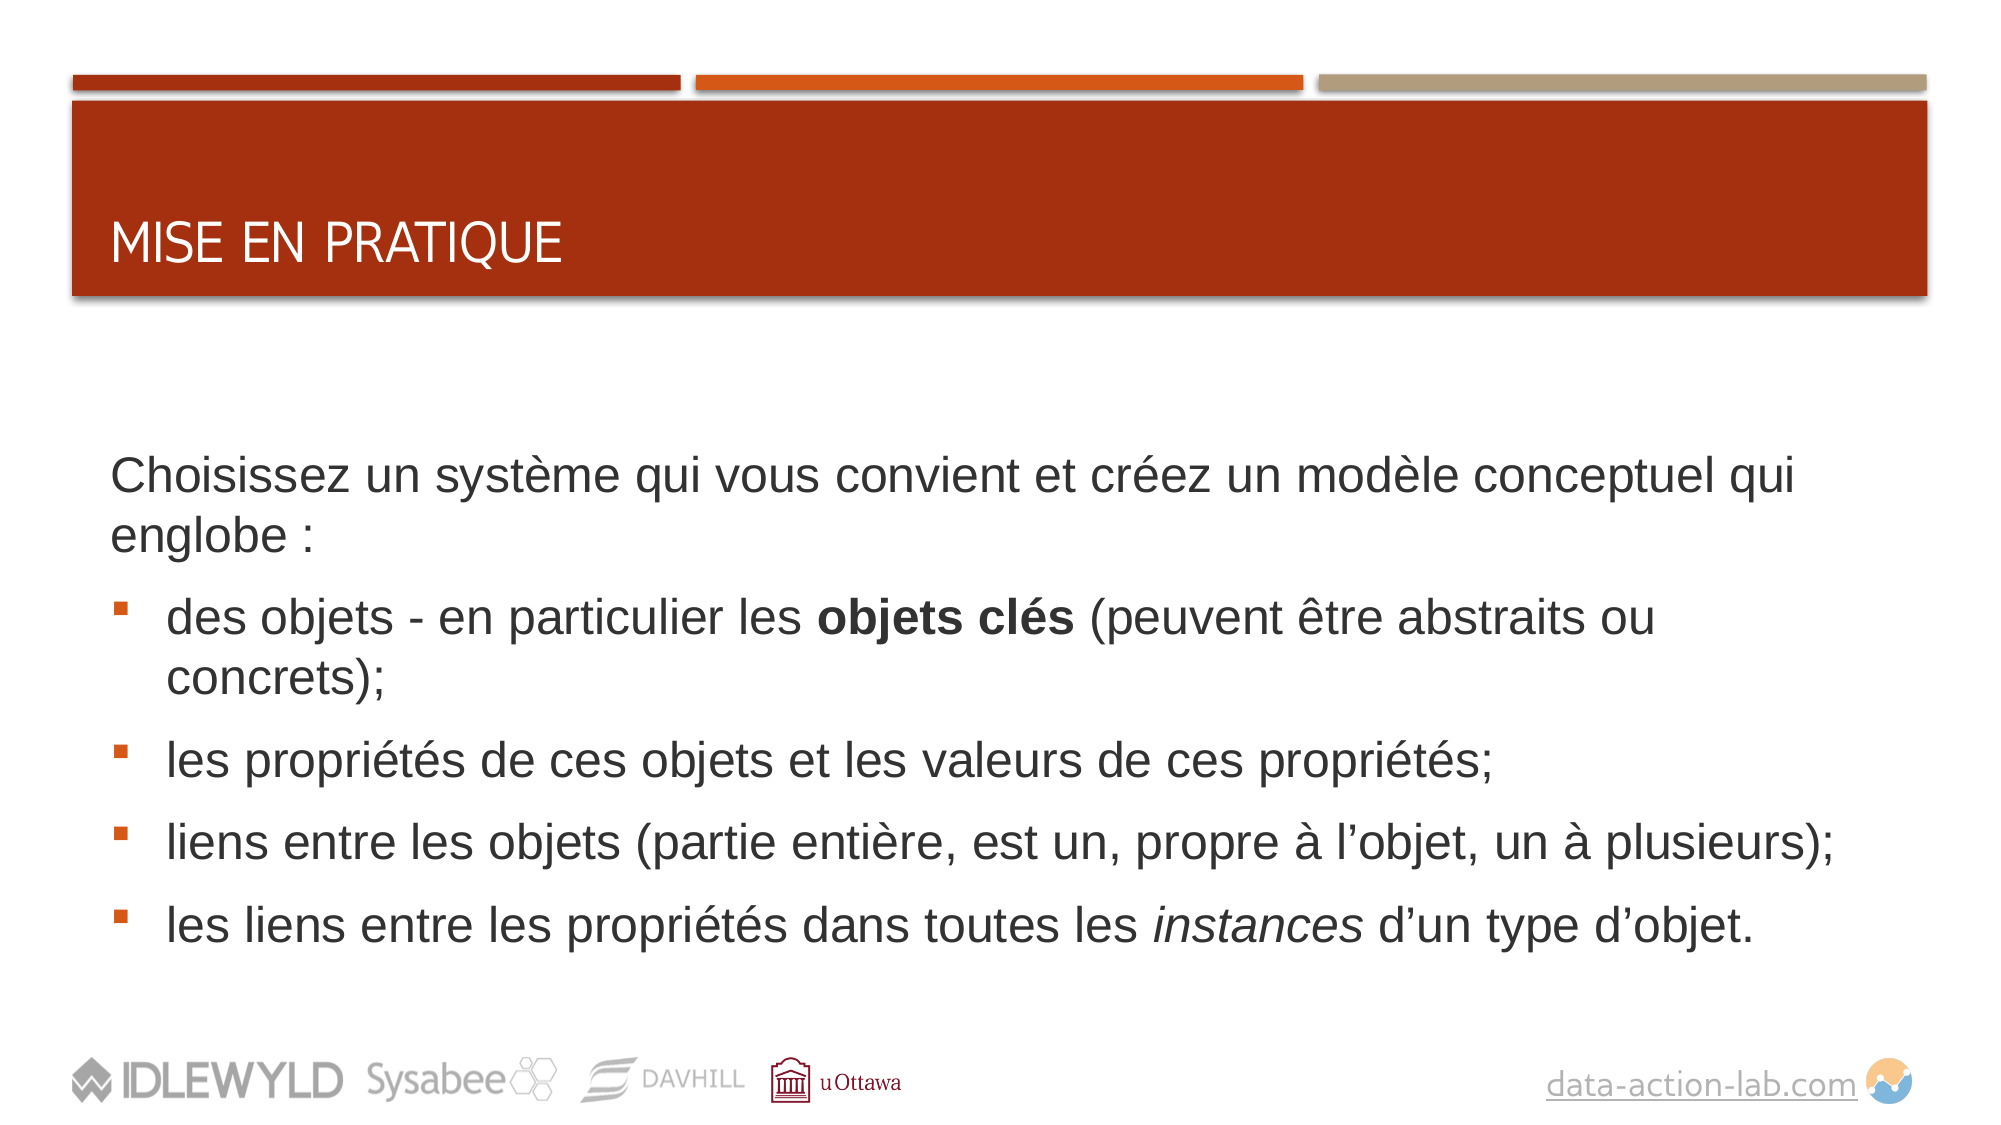

# Mise en pratique
Choisissez un système qui vous convient et créez un modèle conceptuel qui englobe :
des objets - en particulier les objets clés (peuvent être abstraits ou concrets);
les propriétés de ces objets et les valeurs de ces propriétés;
liens entre les objets (partie entière, est un, propre à l’objet, un à plusieurs);
les liens entre les propriétés dans toutes les instances d’un type d’objet.